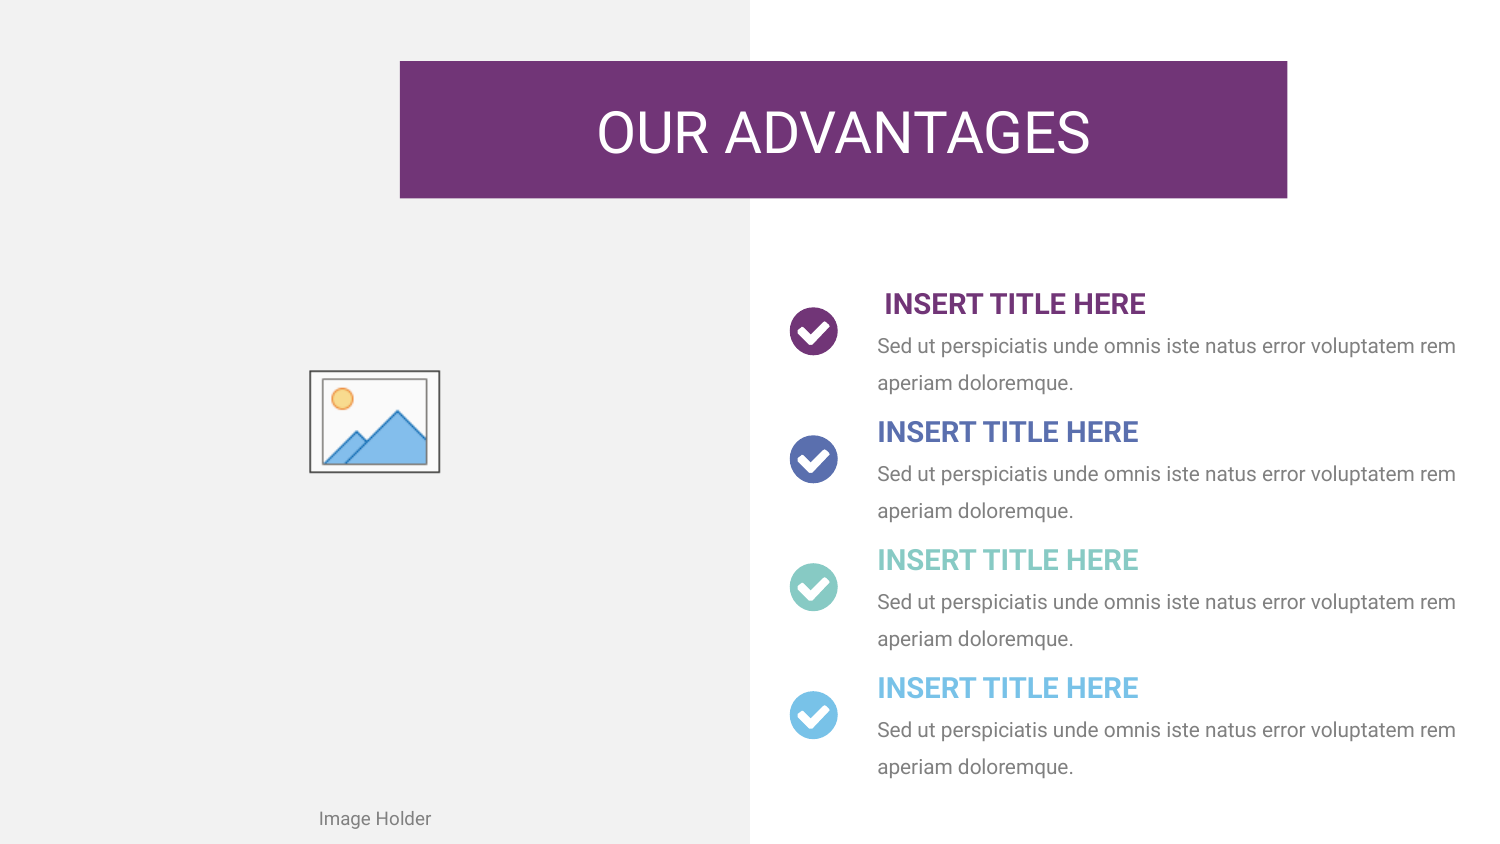

OUR ADVANTAGES
 INSERT TITLE HERE
Sed ut perspiciatis unde omnis iste natus error voluptatem rem aperiam doloremque.

INSERT TITLE HERE
Sed ut perspiciatis unde omnis iste natus error voluptatem rem aperiam doloremque.

INSERT TITLE HERE
Sed ut perspiciatis unde omnis iste natus error voluptatem rem aperiam doloremque.

INSERT TITLE HERE
Sed ut perspiciatis unde omnis iste natus error voluptatem rem aperiam doloremque.